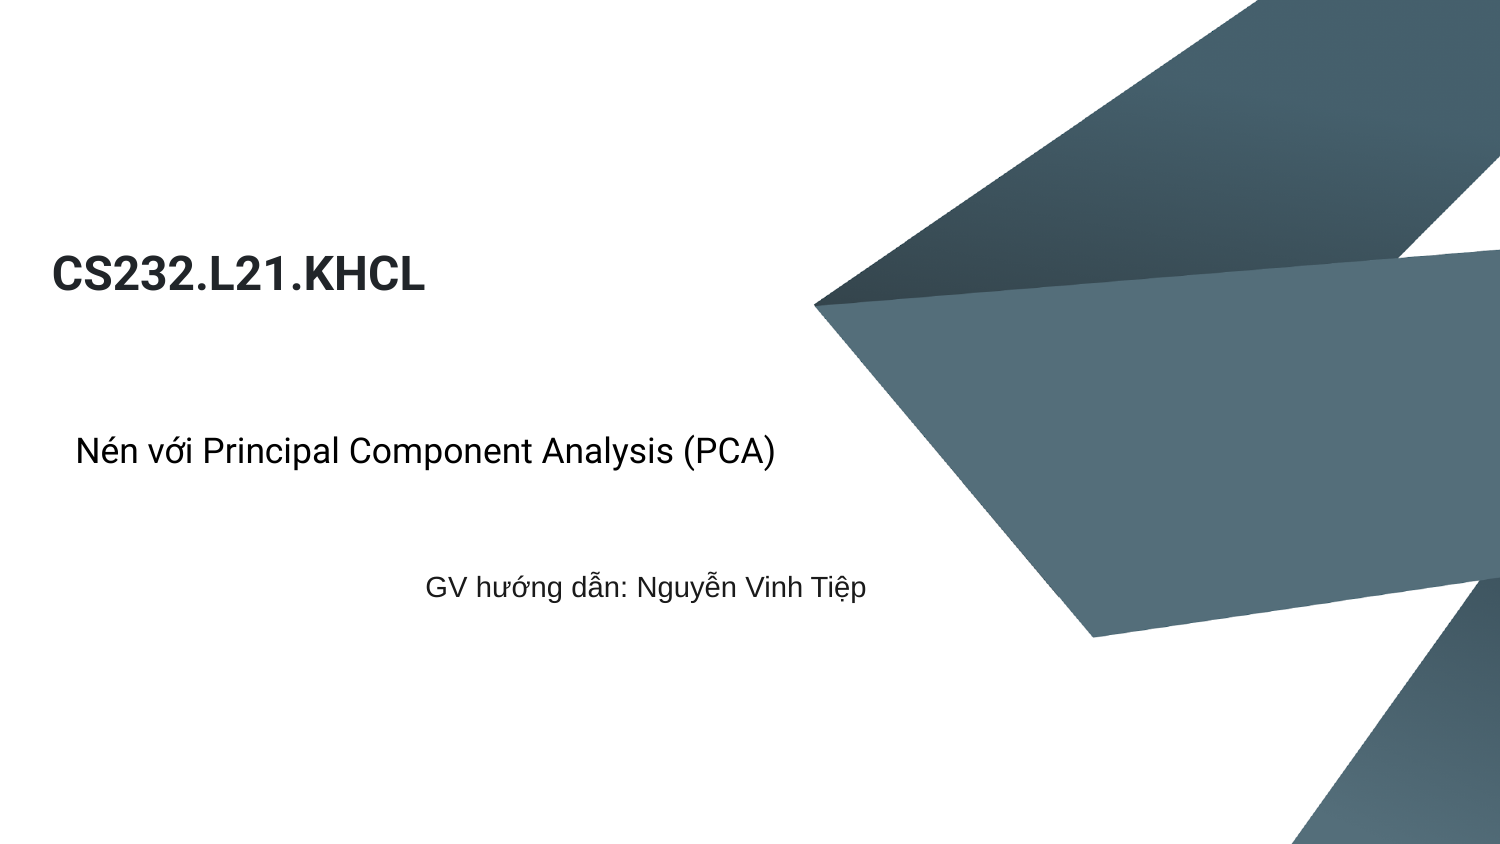

# CS232.L21.KHCL

Nén với Principal Component Analysis (PCA)
GV hướng dẫn: Nguyễn Vinh Tiệp